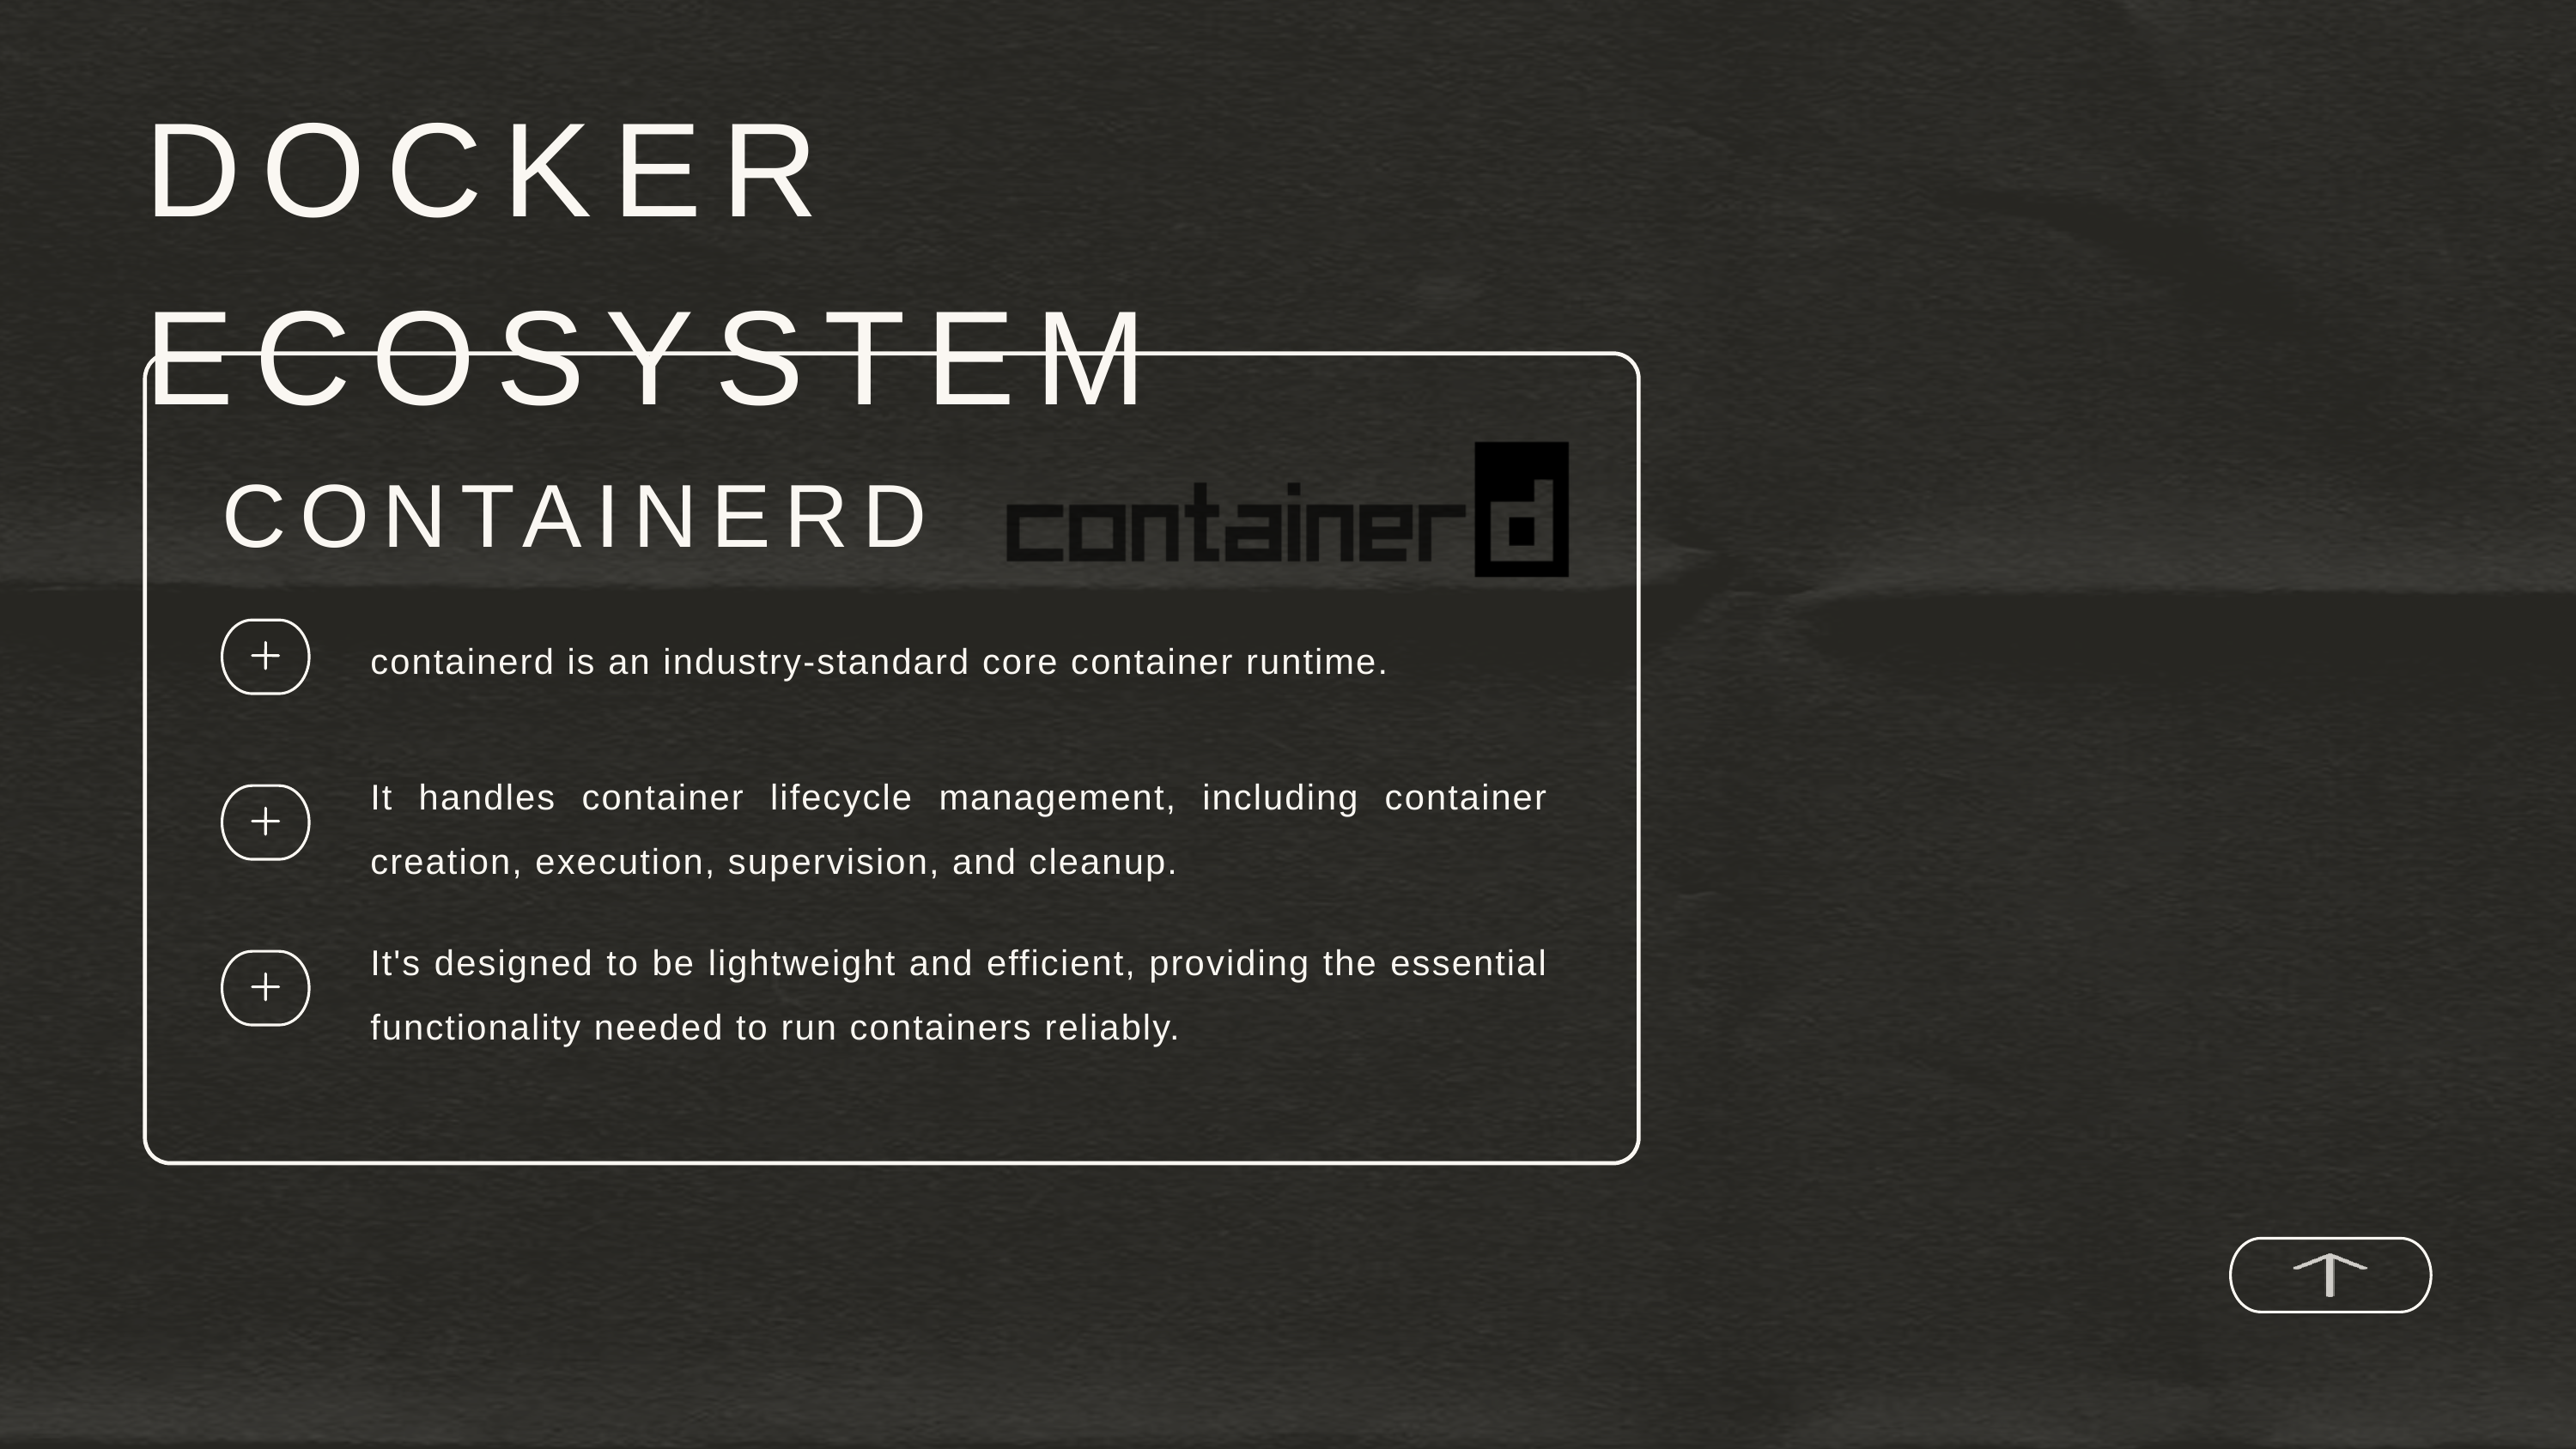

DOCKER ECOSYSTEM

CONTAINERD
containerd is an industry-standard core container runtime.

It handles container lifecycle management, including container creation, execution, supervision, and cleanup.

It's designed to be lightweight and efficient, providing the essential functionality needed to run containers reliably.